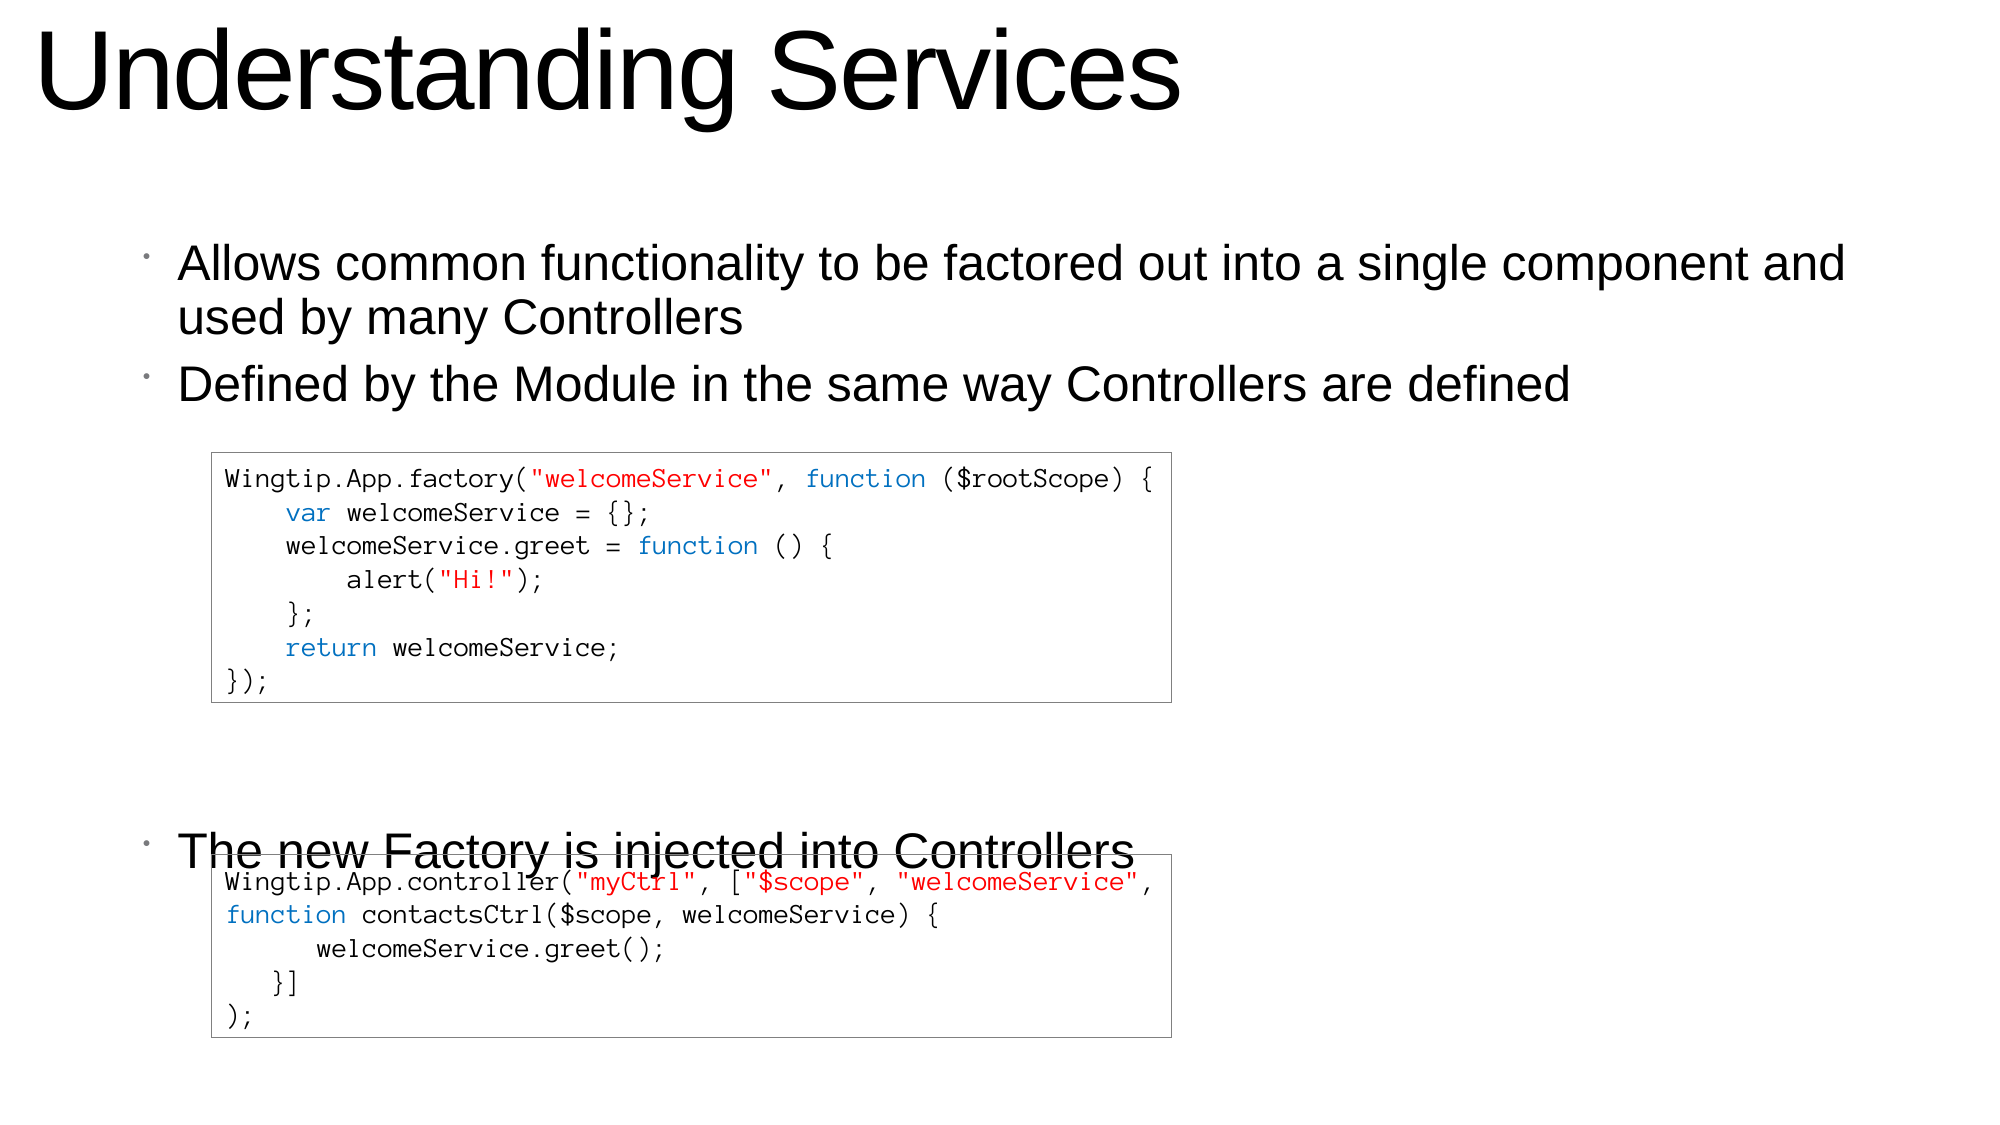

# Understanding Services
Allows common functionality to be factored out into a single component and used by many Controllers
Defined by the Module in the same way Controllers are defined

The new Factory is injected into Controllers
Wingtip.App.factory("welcomeService", function ($rootScope) {
    var welcomeService = {};
    welcomeService.greet = function () {
        alert("Hi!");
    };
    return welcomeService;
});
Wingtip.App.controller("myCtrl", ["$scope", "welcomeService",
function contactsCtrl($scope, welcomeService) {
      welcomeService.greet();
   }]
);